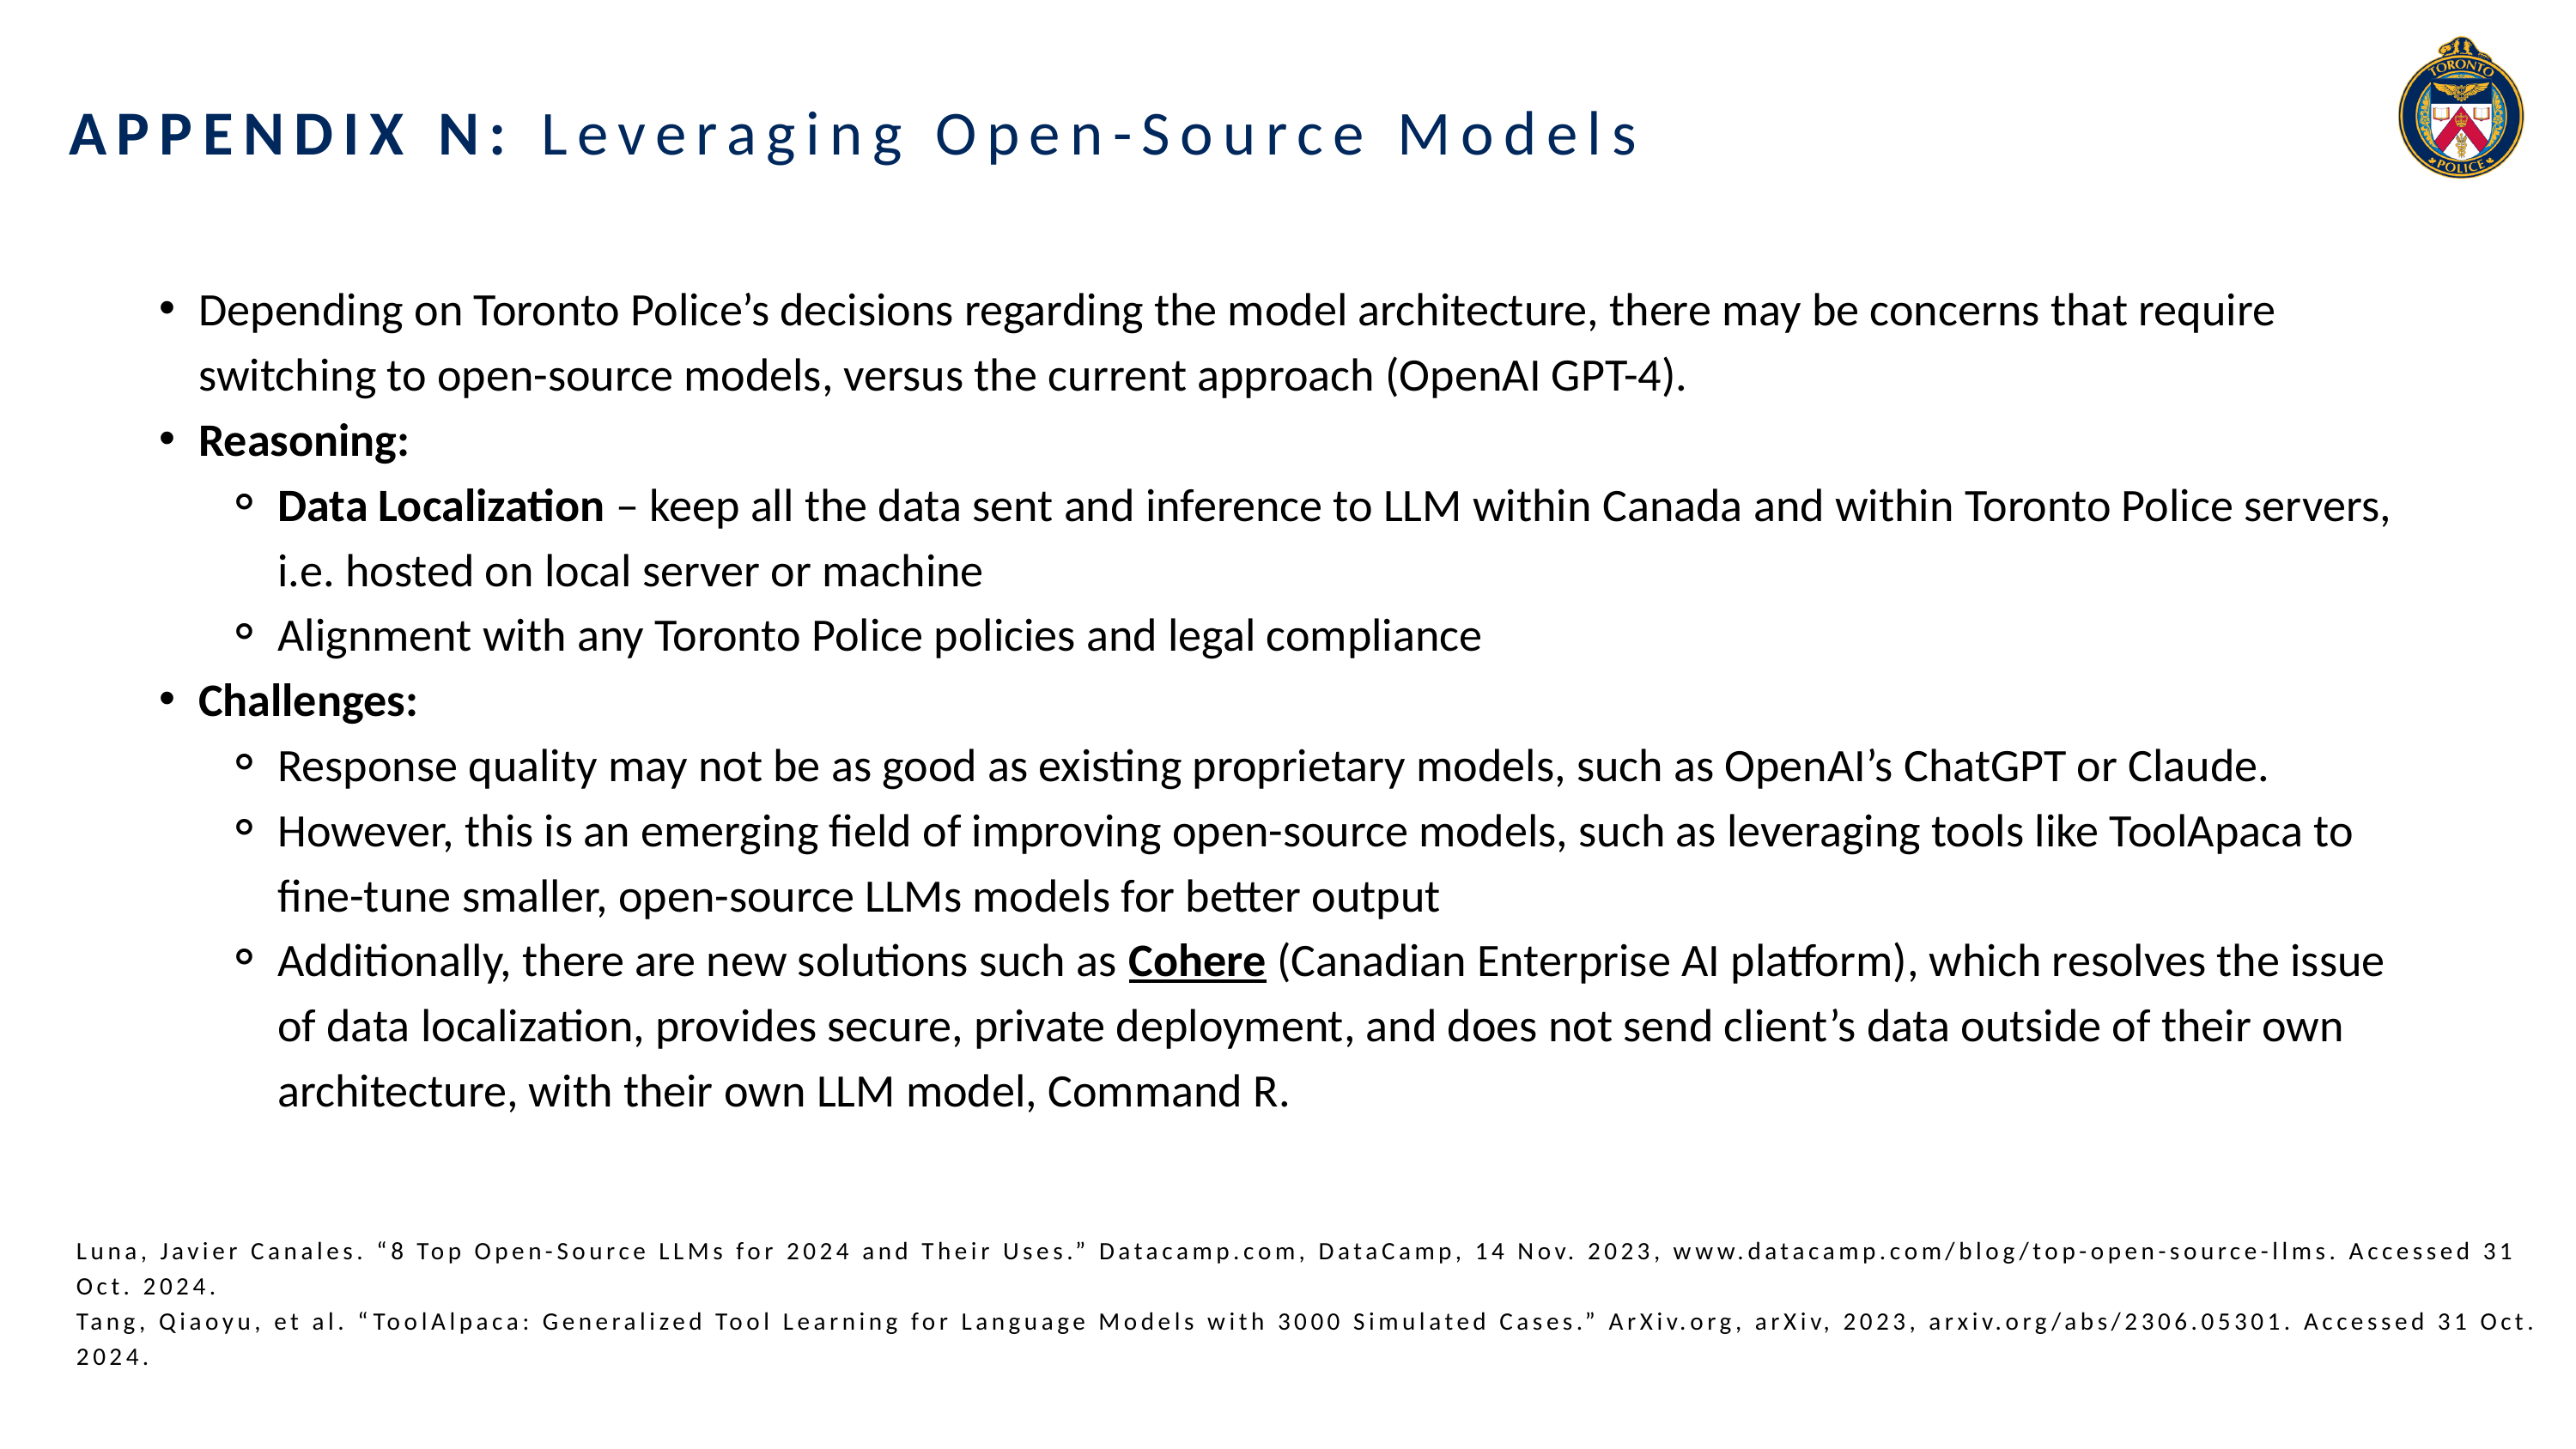

APPENDIX N: Leveraging Open-Source Models
Depending on Toronto Police’s decisions regarding the model architecture, there may be concerns that require switching to open-source models, versus the current approach (OpenAI GPT-4).
Reasoning:
Data Localization – keep all the data sent and inference to LLM within Canada and within Toronto Police servers, i.e. hosted on local server or machine
Alignment with any Toronto Police policies and legal compliance
Challenges:
Response quality may not be as good as existing proprietary models, such as OpenAI’s ChatGPT or Claude.
However, this is an emerging field of improving open-source models, such as leveraging tools like ToolApaca to fine-tune smaller, open-source LLMs models for better output
Additionally, there are new solutions such as Cohere (Canadian Enterprise AI platform), which resolves the issue of data localization, provides secure, private deployment, and does not send client’s data outside of their own architecture, with their own LLM model, Command R.
Luna, Javier Canales. “8 Top Open-Source LLMs for 2024 and Their Uses.” Datacamp.com, DataCamp, 14 Nov. 2023, www.datacamp.com/blog/top-open-source-llms. Accessed 31 Oct. 2024.
Tang, Qiaoyu, et al. “ToolAlpaca: Generalized Tool Learning for Language Models with 3000 Simulated Cases.” ArXiv.org, arXiv, 2023, arxiv.org/abs/2306.05301. Accessed 31 Oct. 2024.